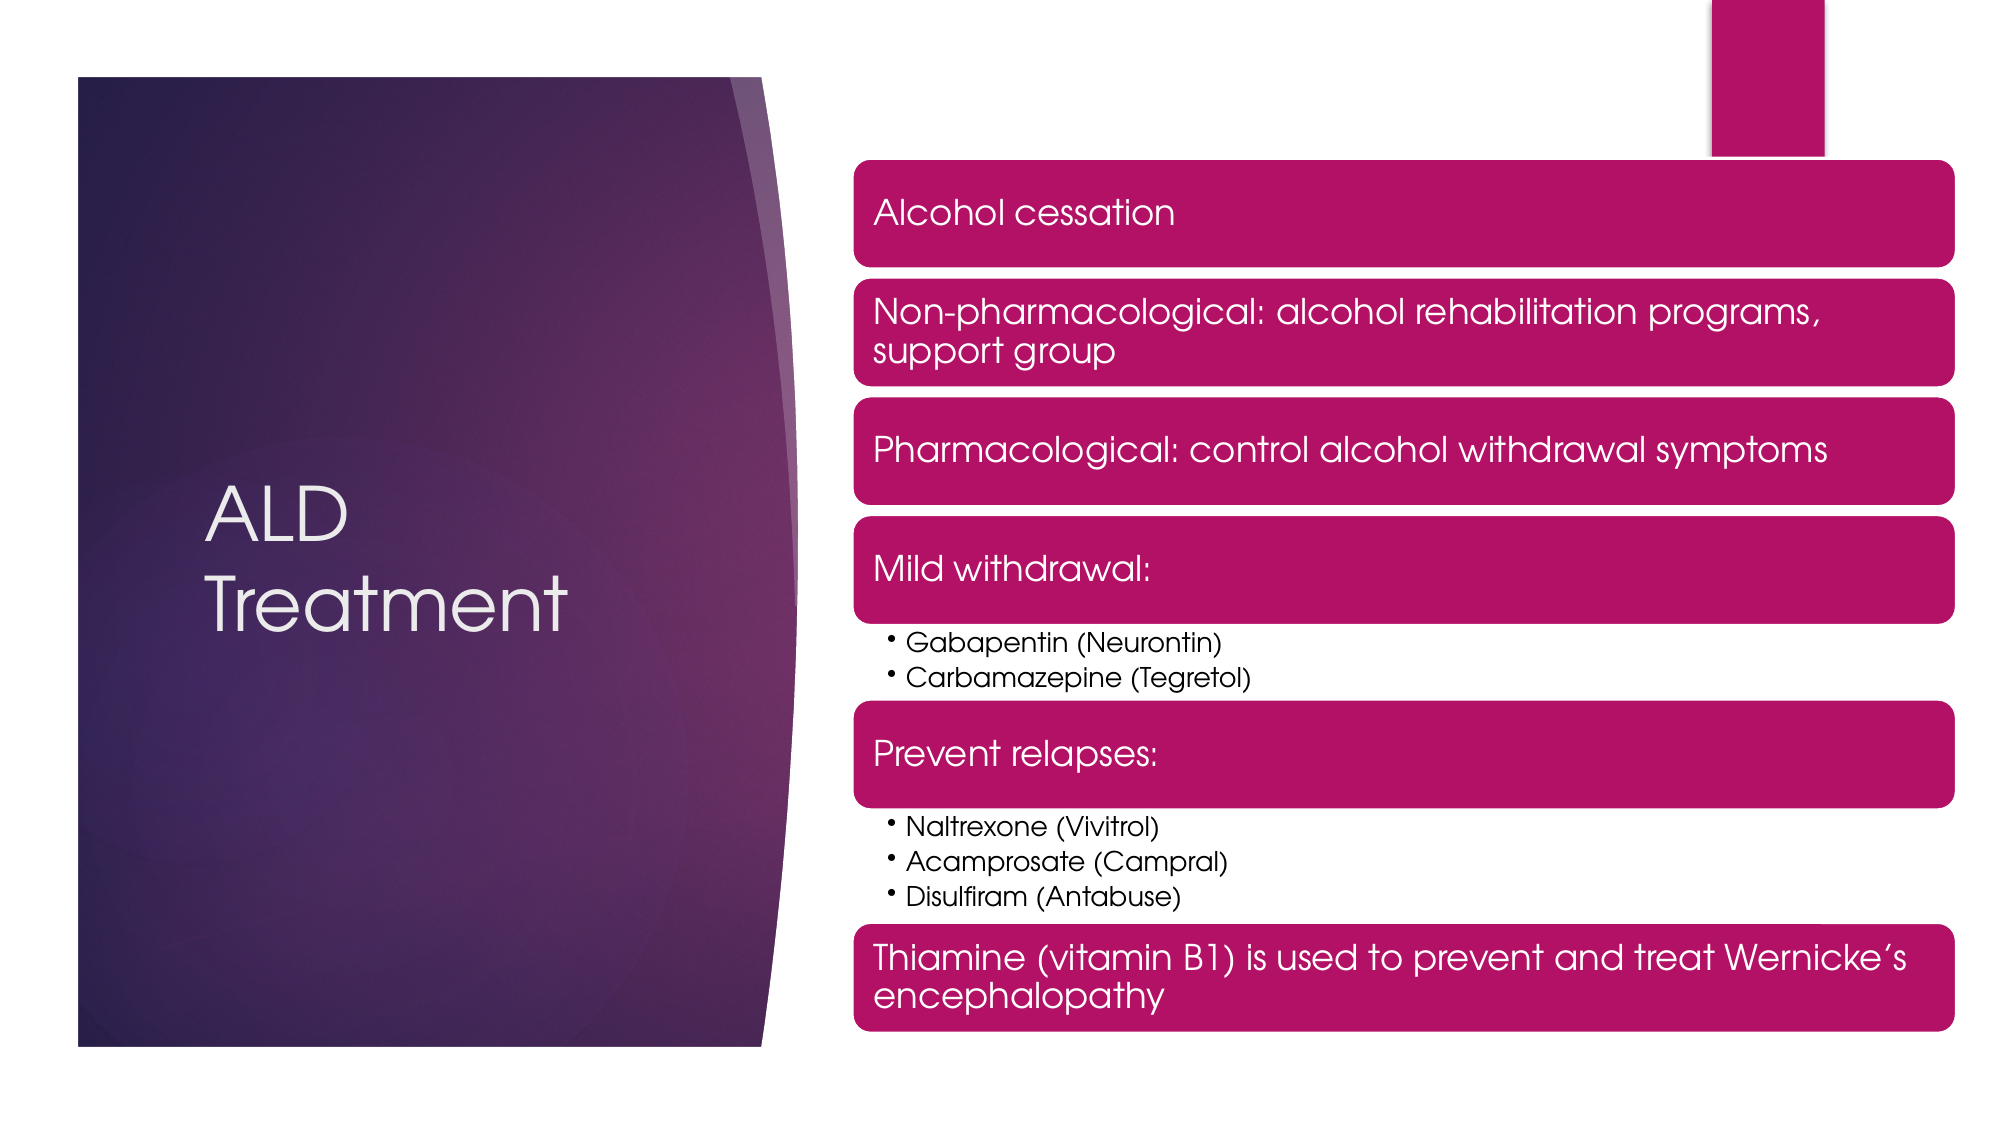

Alcohol cessation
Non-pharmacological: alcohol rehabilitation programs, support group
Pharmacological: control alcohol withdrawal symptoms
Mild withdrawal:
Gabapentin (Neurontin)
Carbamazepine (Tegretol)
Prevent relapses:
Naltrexone (Vivitrol)
Acamprosate (Campral)
Disulfiram (Antabuse)
Thiamine (vitamin B1) is used to prevent and treat Wernicke’s encephalopathy
# ALD Treatment